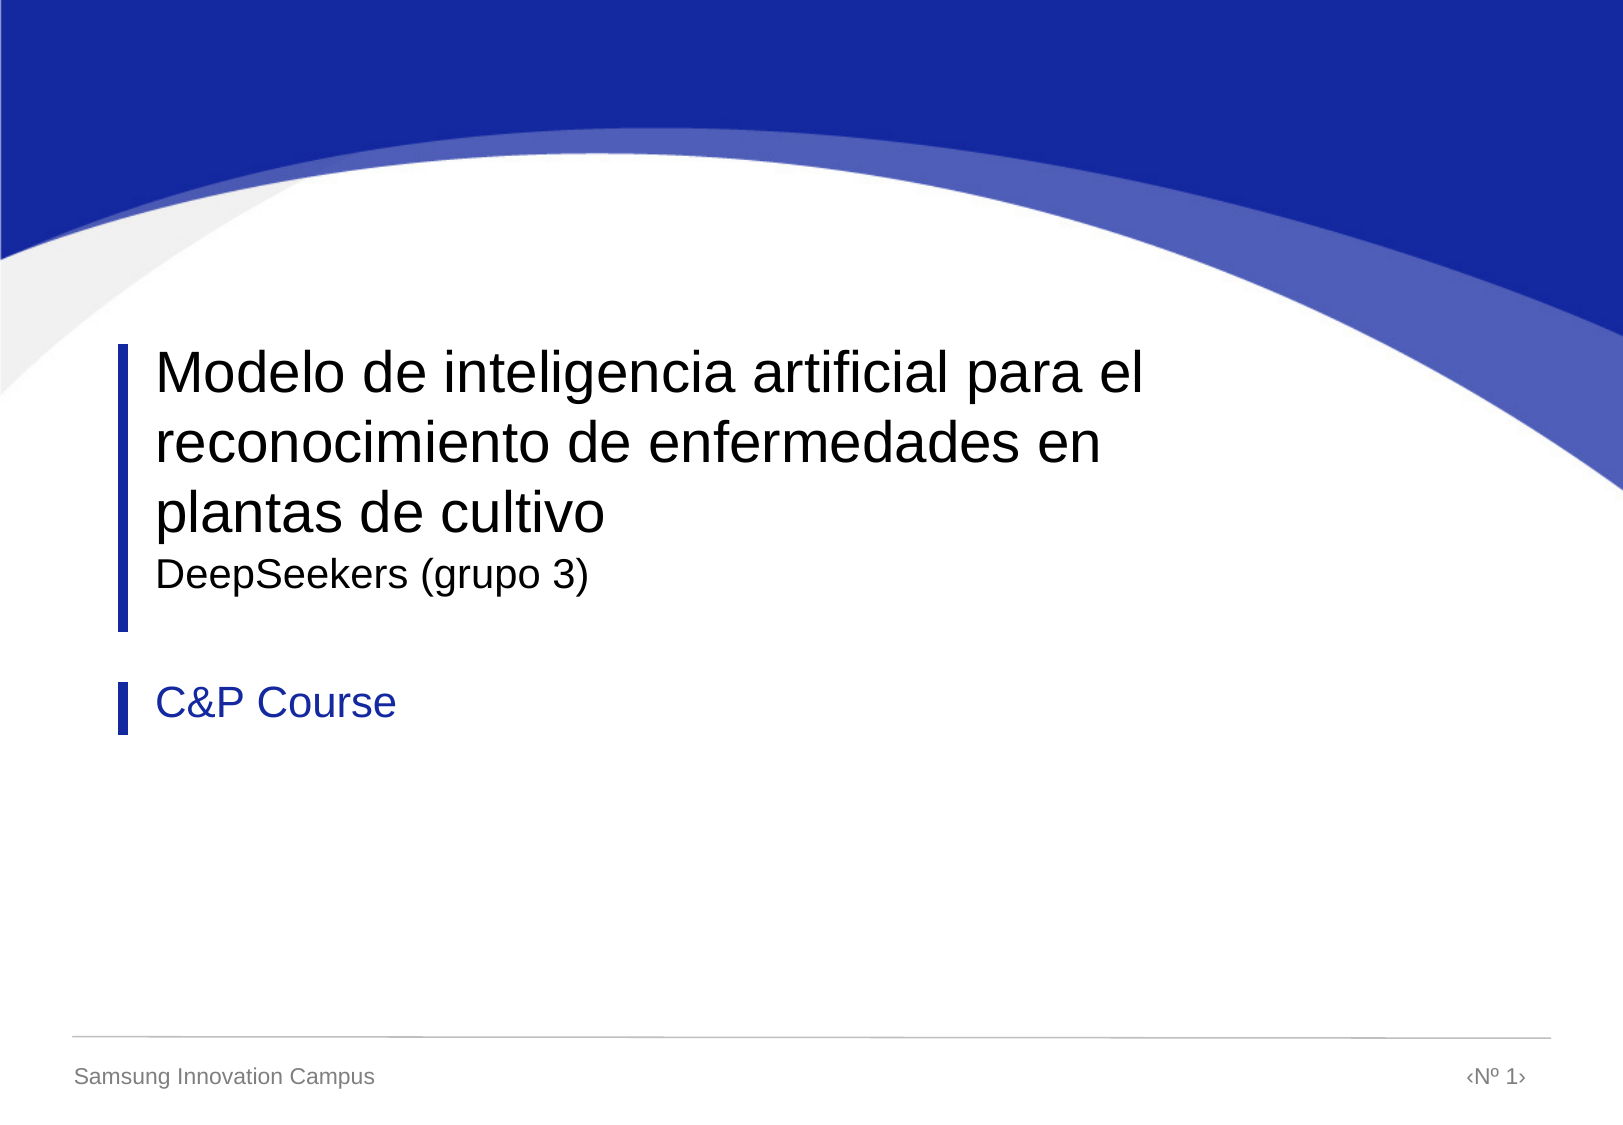

Modelo de inteligencia artificial para el reconocimiento de enfermedades en plantas de cultivo

DeepSeekers (grupo 3)
C&P Course

‹Nº 1›
Samsung Innovation Campus